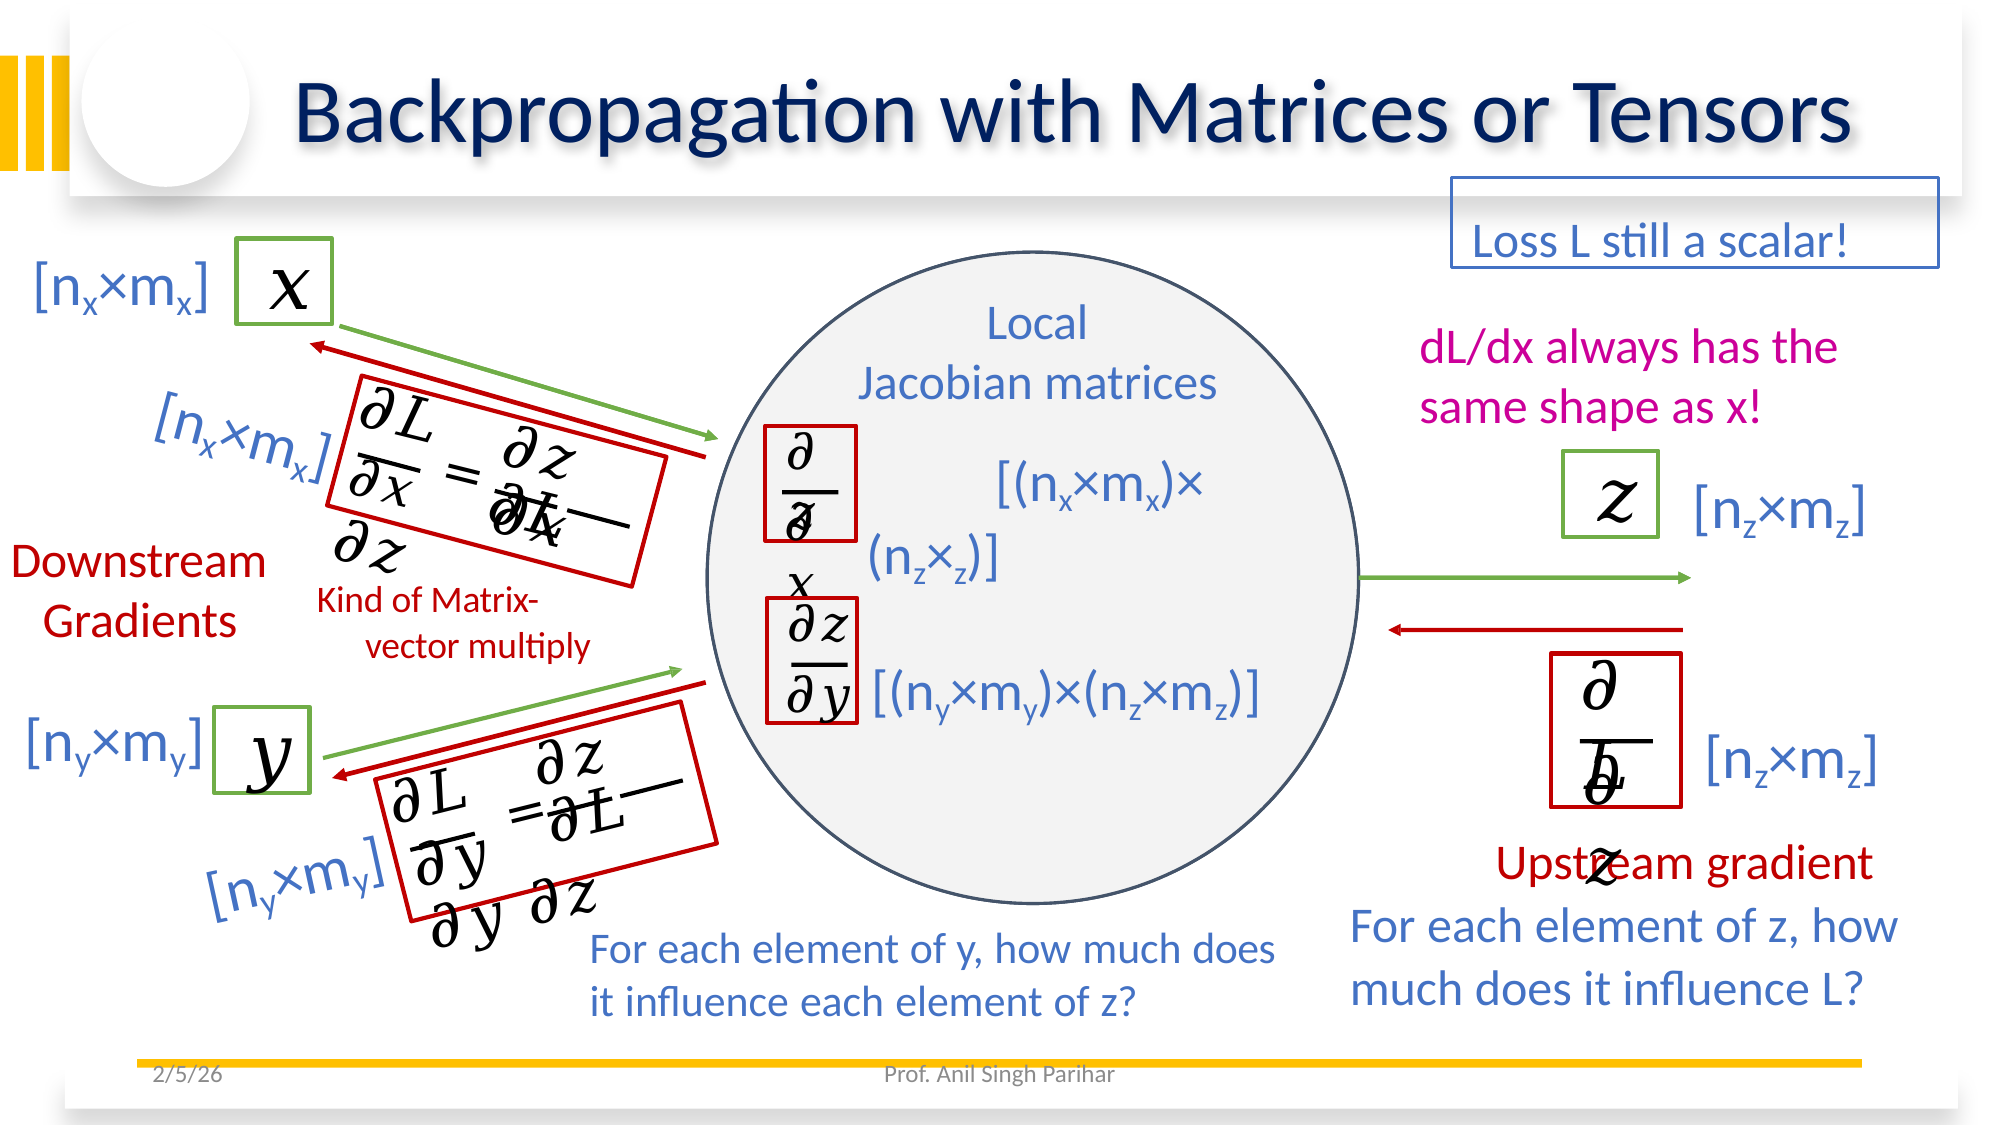

# Backpropagation with Matrices or Tensors

Loss L still a scalar!
𝑥
[nx×mx]

Local Jacobian matrices
[(nx×mx)×(nz×z)]
dL/dx always has the same shape as x!

𝜕𝐿
[nx×mx]
𝜕𝑧

𝜕𝑧 𝜕𝐿
𝑧
[nz×mz]
𝜕𝑥

𝜕𝑥 = 𝜕𝑥 𝜕𝑧
Downstream Gradients
Kind of Matrix-vector multiply
𝜕𝑧
𝜕𝑦
𝜕𝐿

[(ny×my)×(nz×mz)]

[ny×my]

𝑦
[nz×mz]
𝜕𝑧 𝜕𝐿
𝜕𝑧
𝜕𝐿

𝜕𝑦 = 𝜕𝑦 𝜕𝑧
Upstream gradient For each element of z, how much does it influence L?
[ny×my]
For each element of y, how much does it influence each element of z?
2/5/26
Prof. Anil Singh Parihar
51